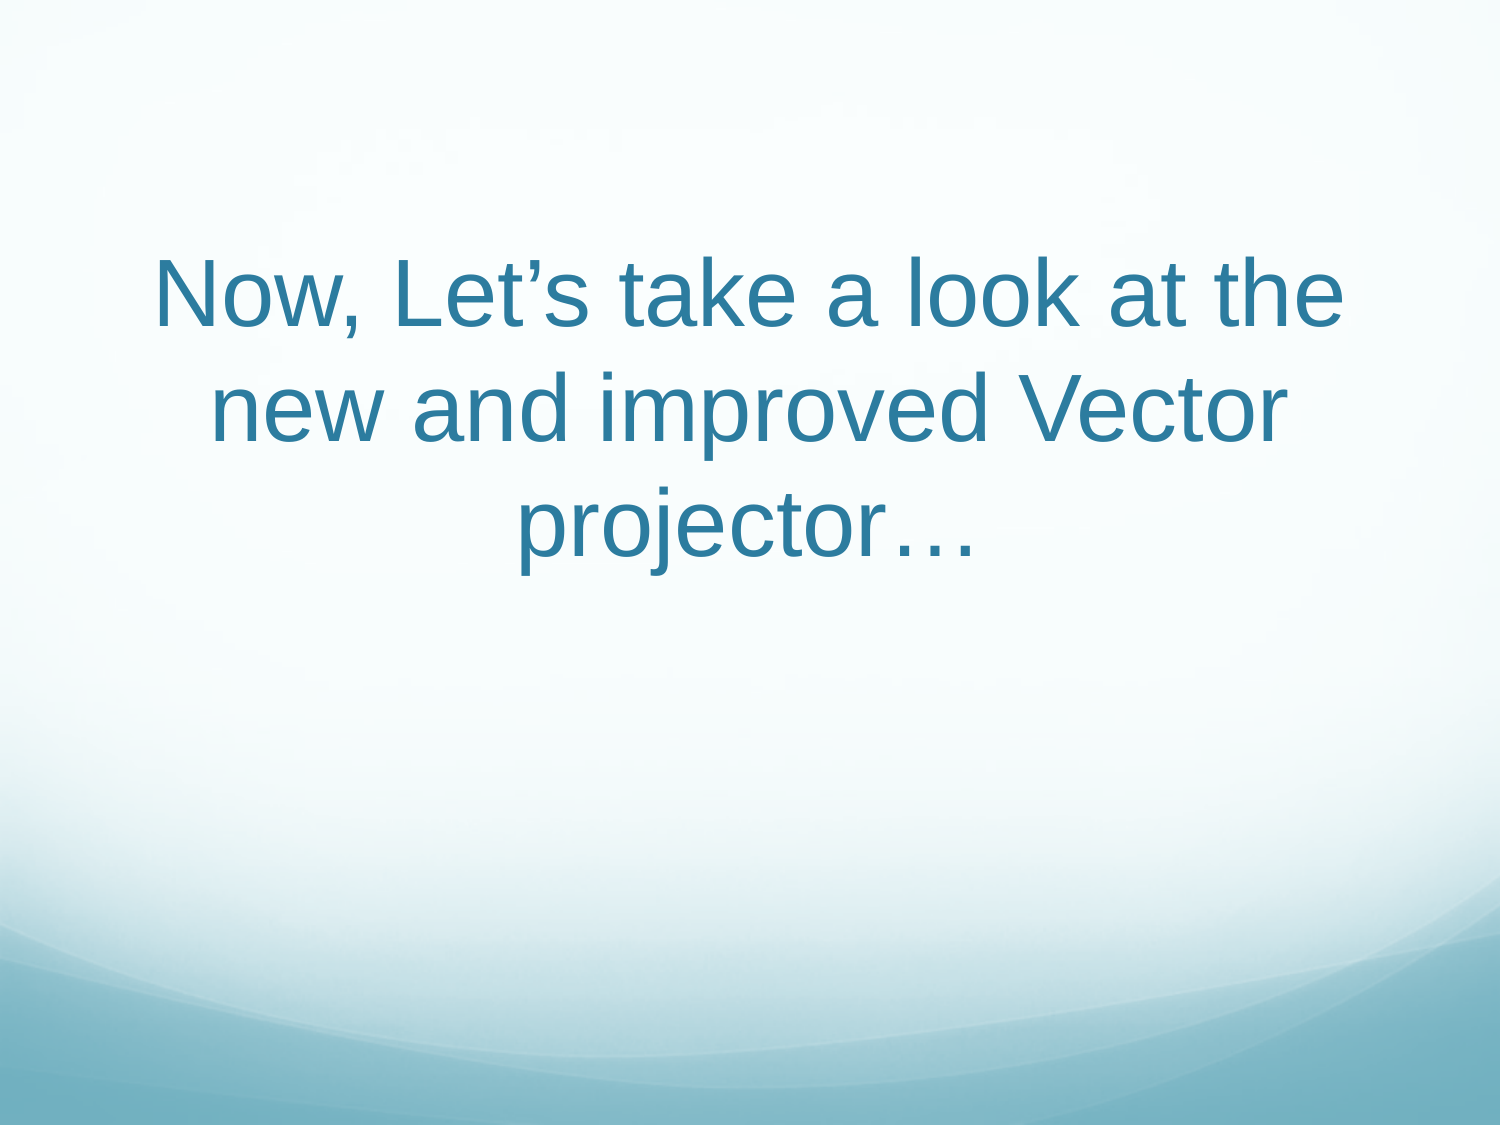

# Now, Let’s take a look at the new and improved Vector projector…